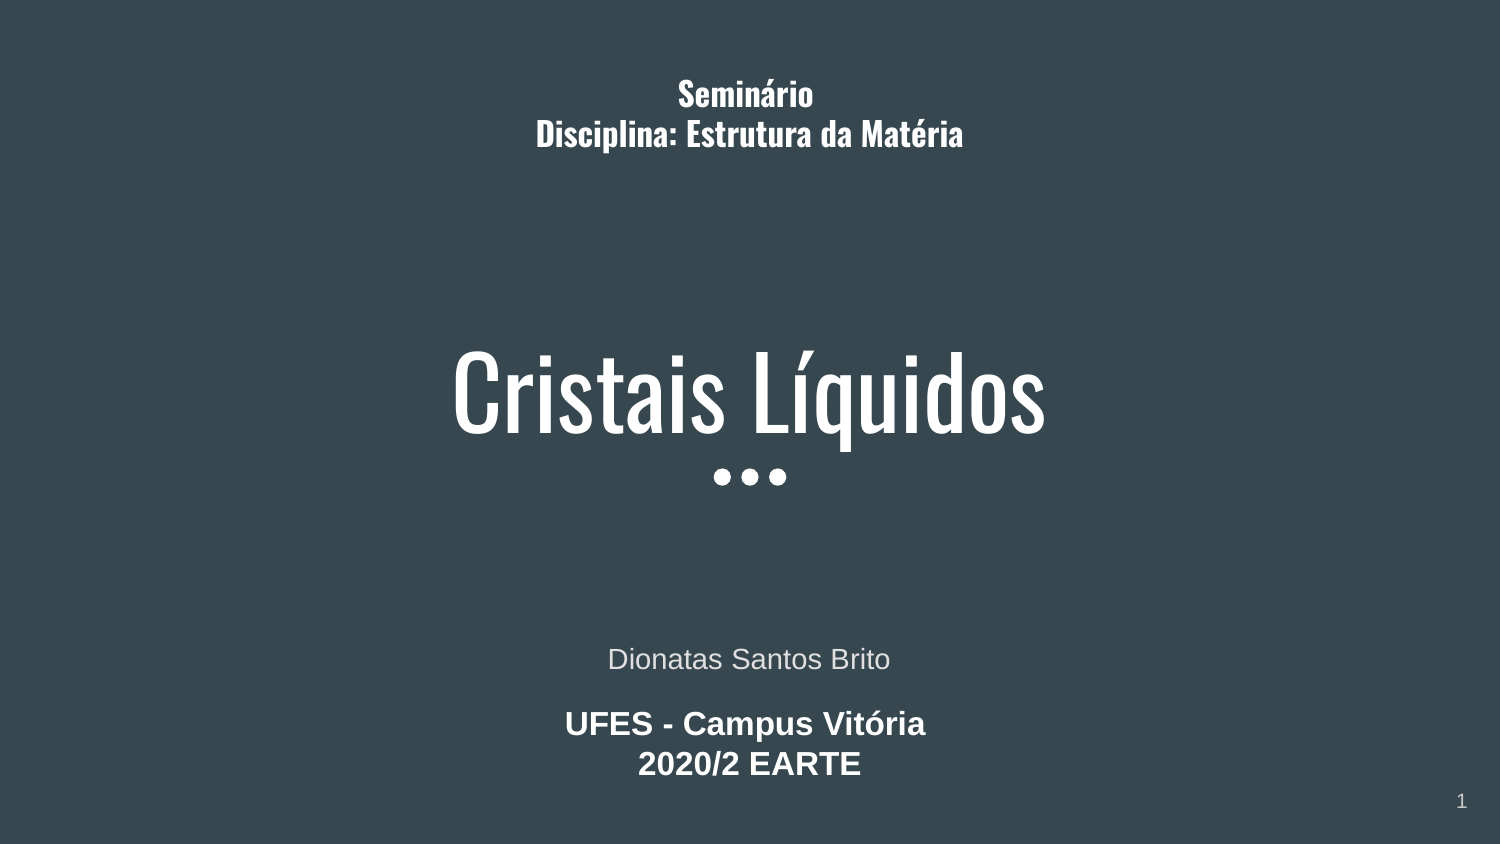

# Seminário
Disciplina: Estrutura da Matéria

Cristais Líquidos

UFES - Campus Vitória
2020/2 EARTE
Dionatas Santos Brito
1